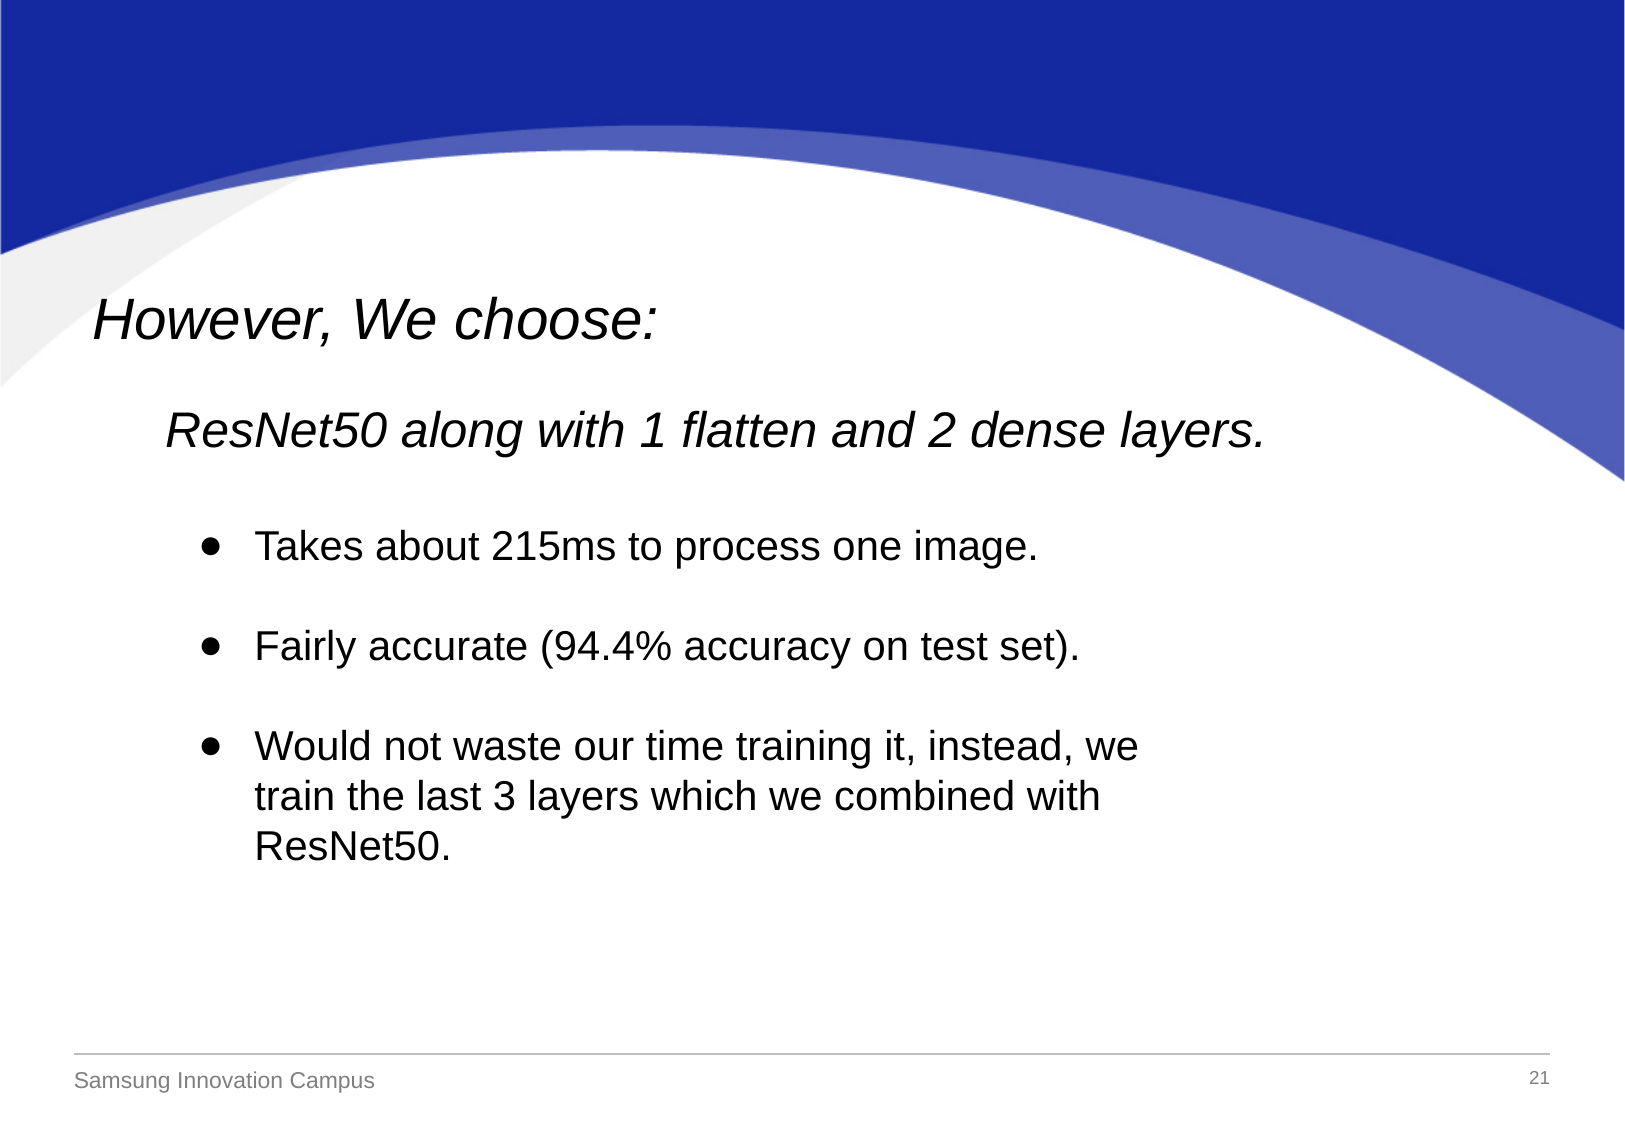

However, We choose:
ResNet50 along with 1 flatten and 2 dense layers.
Takes about 215ms to process one image.

Fairly accurate (94.4% accuracy on test set).

Would not waste our time training it, instead, we train the last 3 layers which we combined with ResNet50.